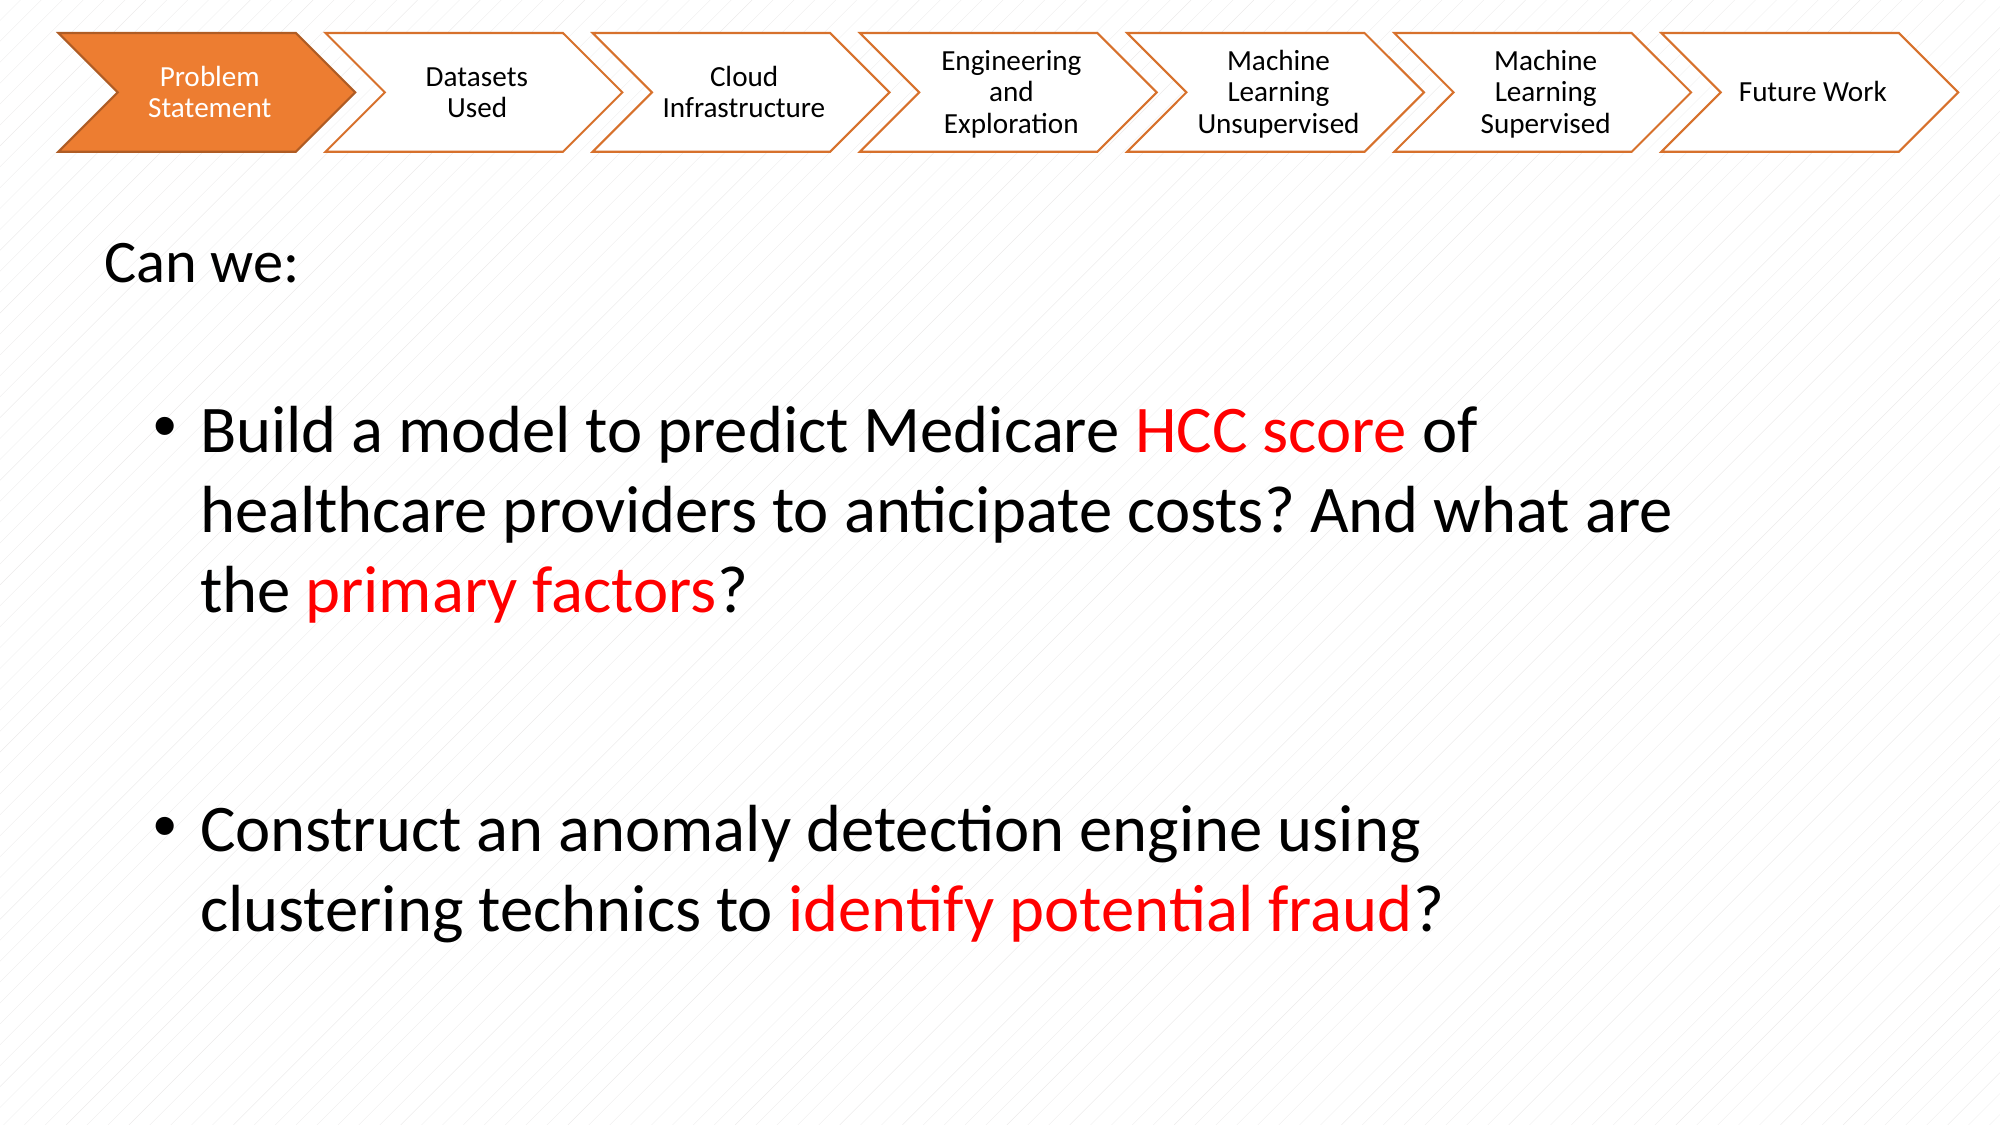

Problem Statement
Datasets Used
Cloud Infrastructure
Engineering and Exploration
Machine Learning Unsupervised
Machine Learning Supervised
Future Work
# Can we:
Build a model to predict Medicare HCC score of healthcare providers to anticipate costs? And what are the primary factors? ​

Construct an anomaly detection engine using clustering technics to identify potential fraud?